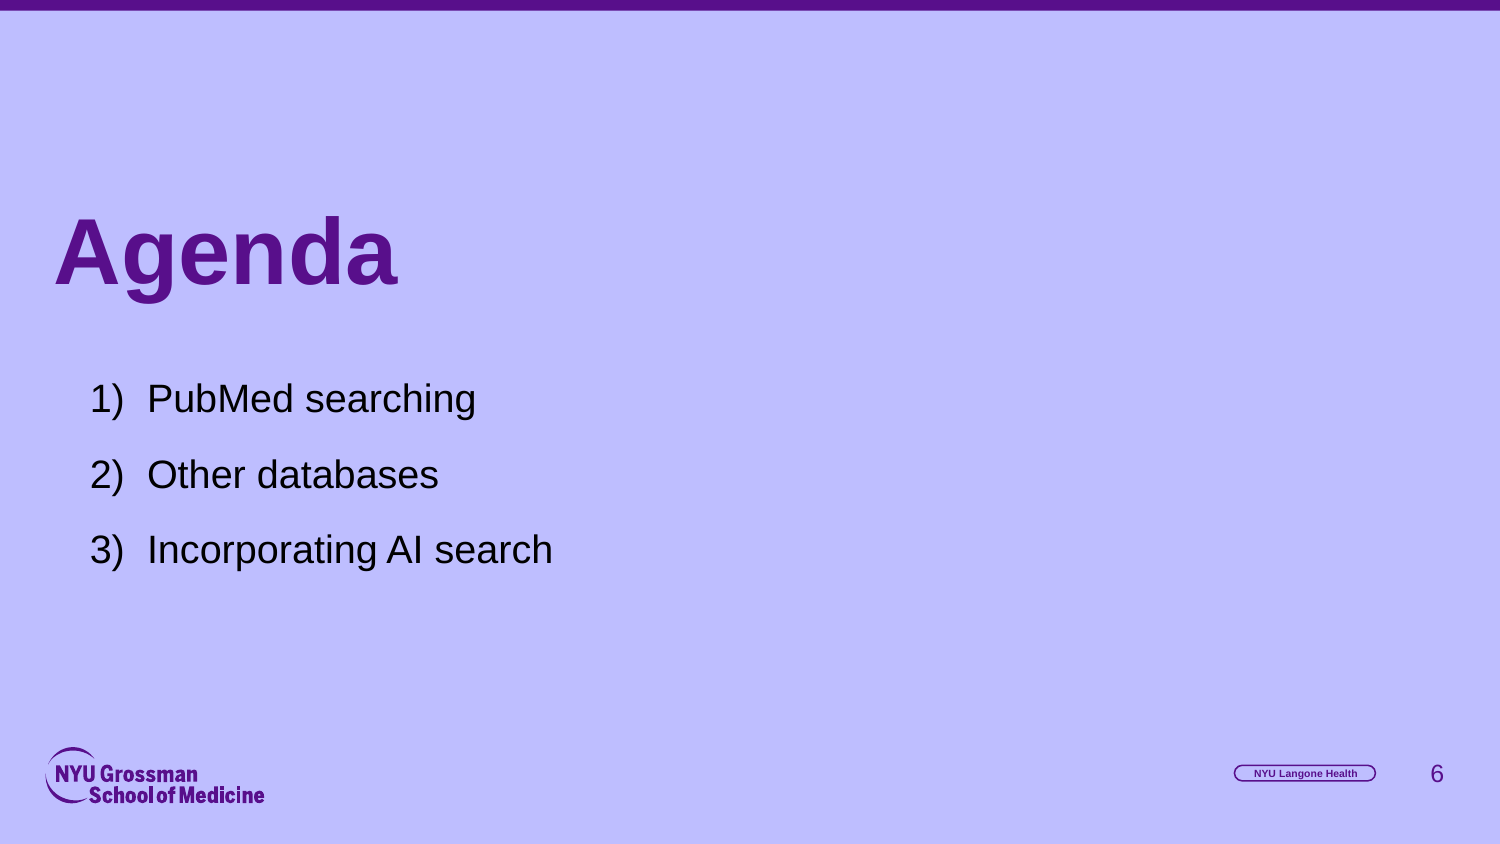

# Agenda
PubMed searching
Other databases
Incorporating AI search
6
NYU Langone Health